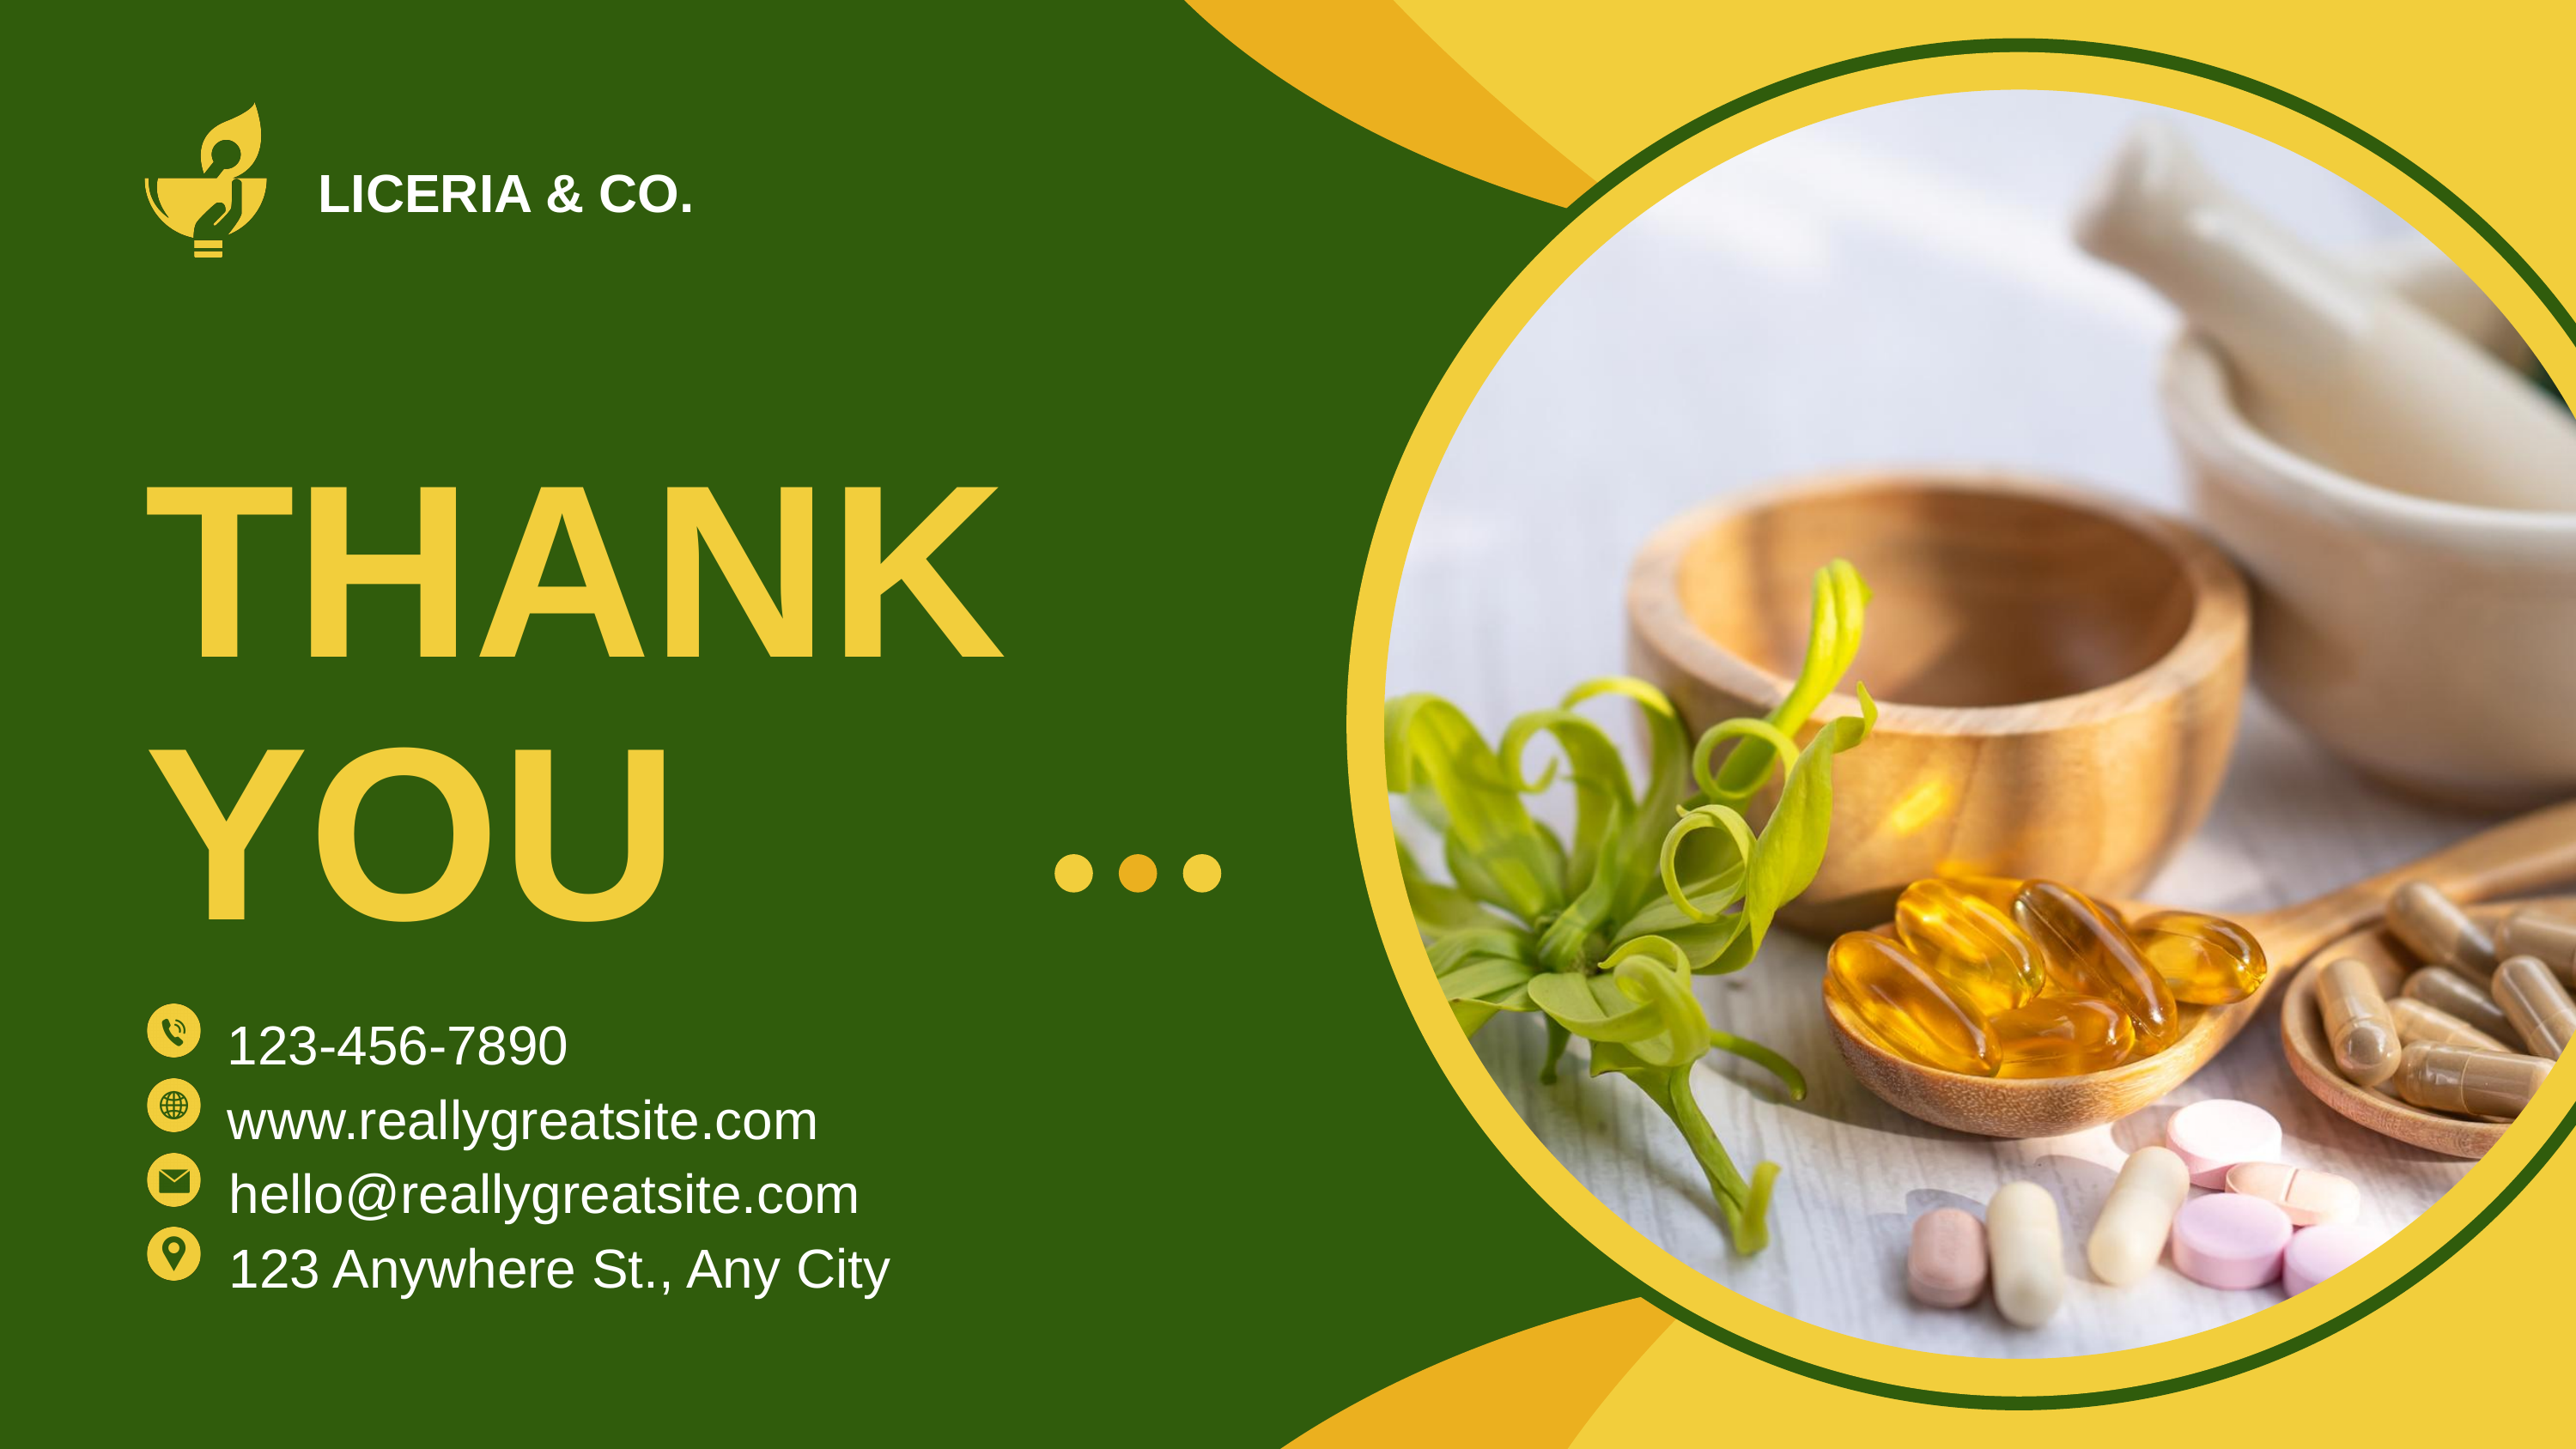

LICERIA & CO.
THANK YOU

123-456-7890

www.reallygreatsite.com

hello@reallygreatsite.com

123 Anywhere St., Any City